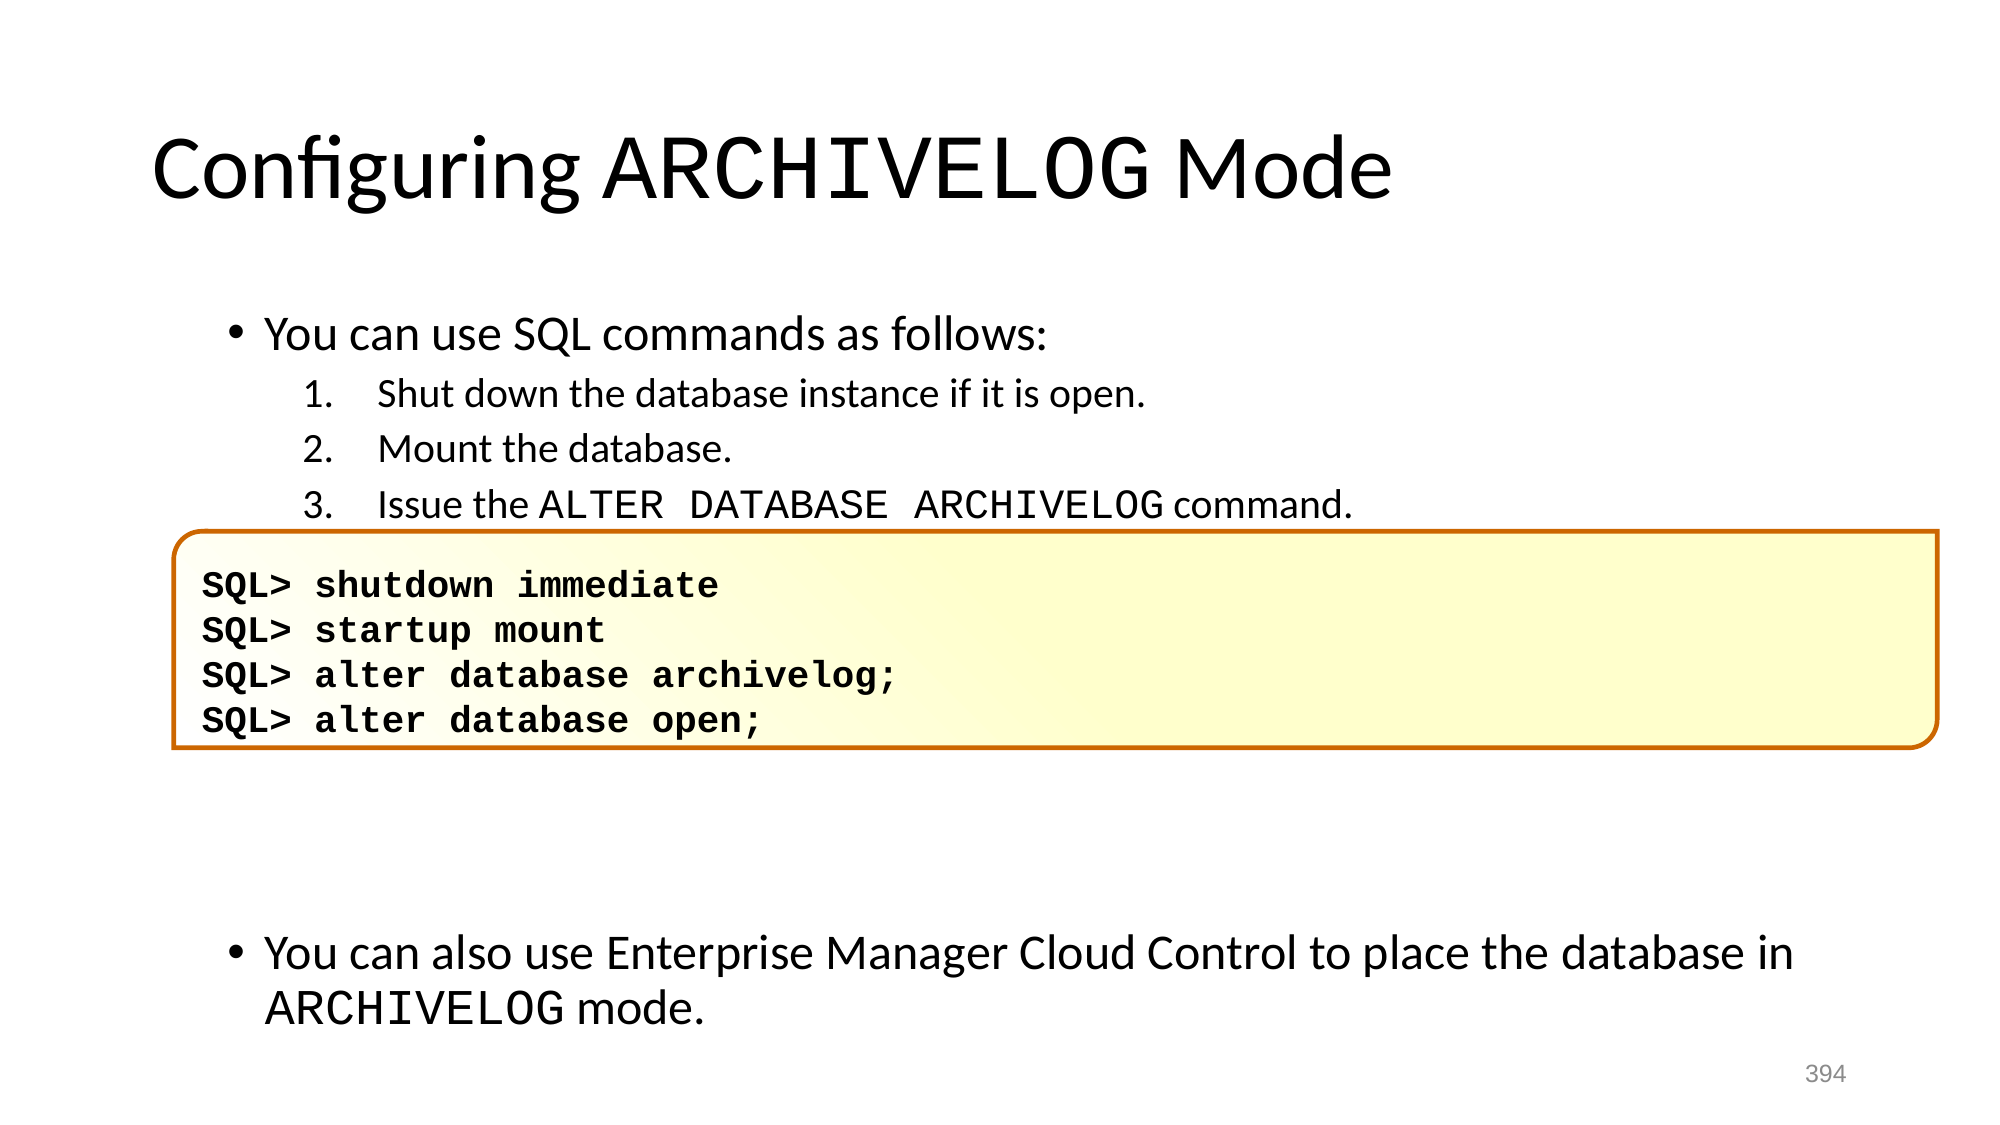

# Configuring ARCHIVELOG Mode
You can use SQL commands as follows:
Shut down the database instance if it is open.
Mount the database.
Issue the ALTER DATABASE ARCHIVELOG command.
Open the database.

You can also use Enterprise Manager Cloud Control to place the database in ARCHIVELOG mode.
SQL> shutdown immediate
SQL> startup mount
SQL> alter database archivelog;
SQL> alter database open;
394